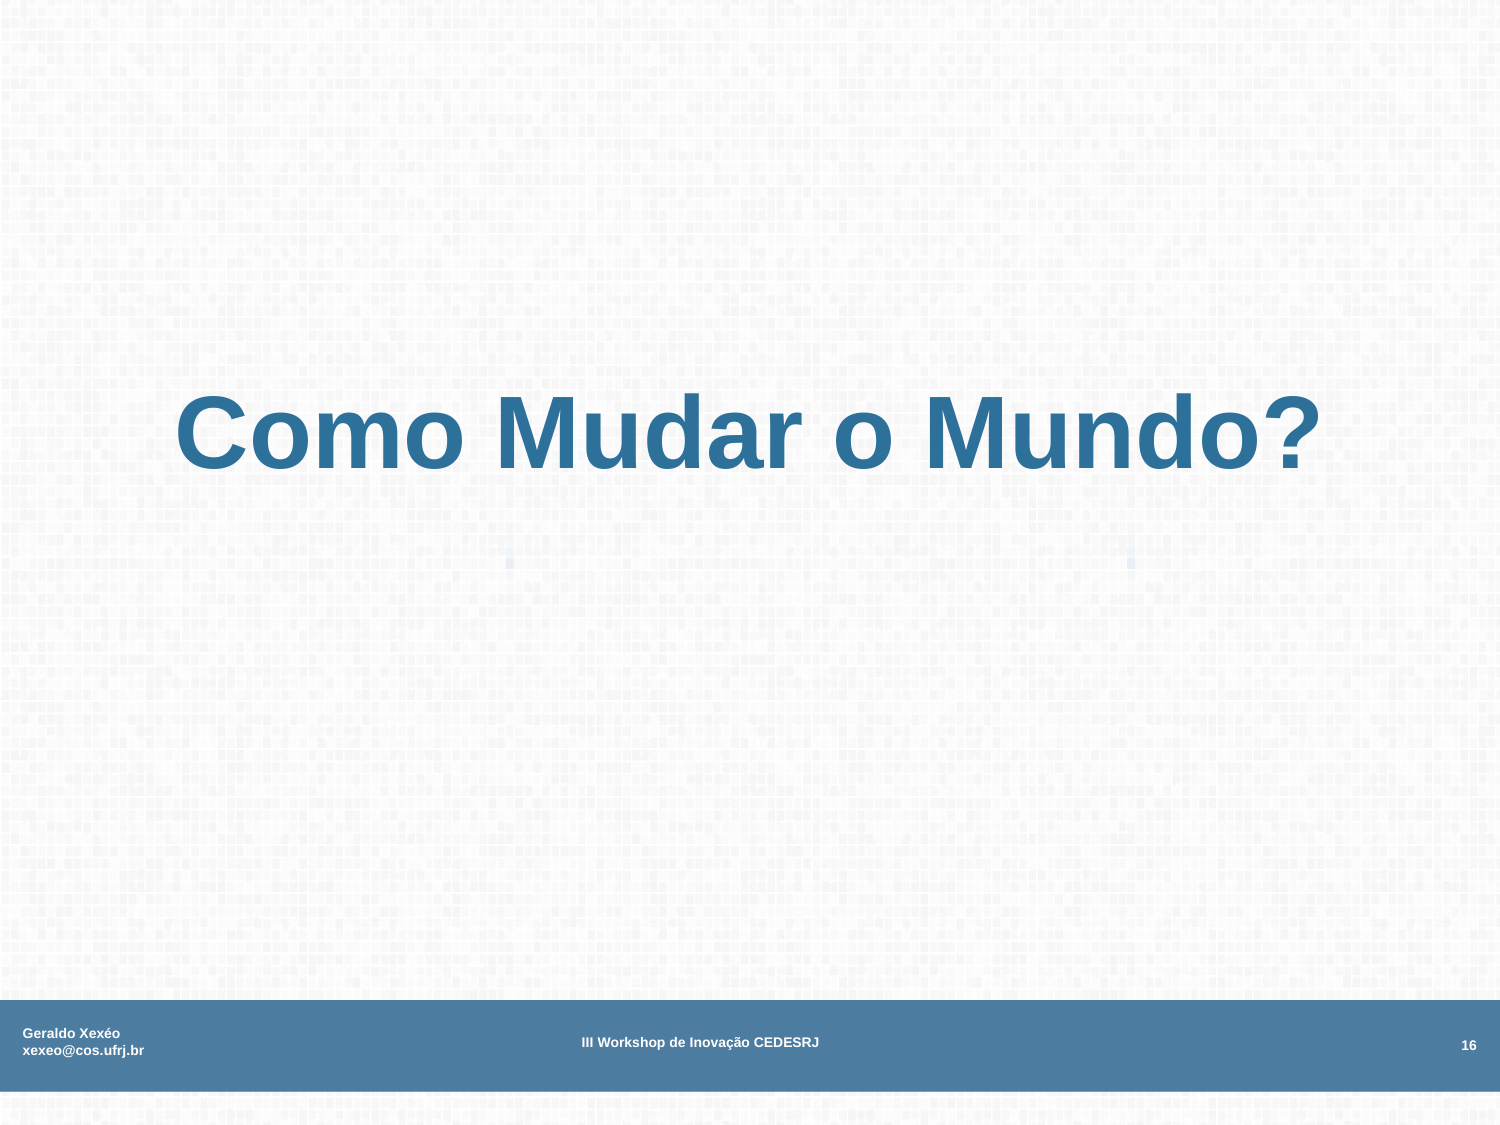

# Como Mudar o Mundo?

Geraldo Xexéo  xexeo@cos.ufrj.br
III Workshop de Inovação CEDESRJ
16